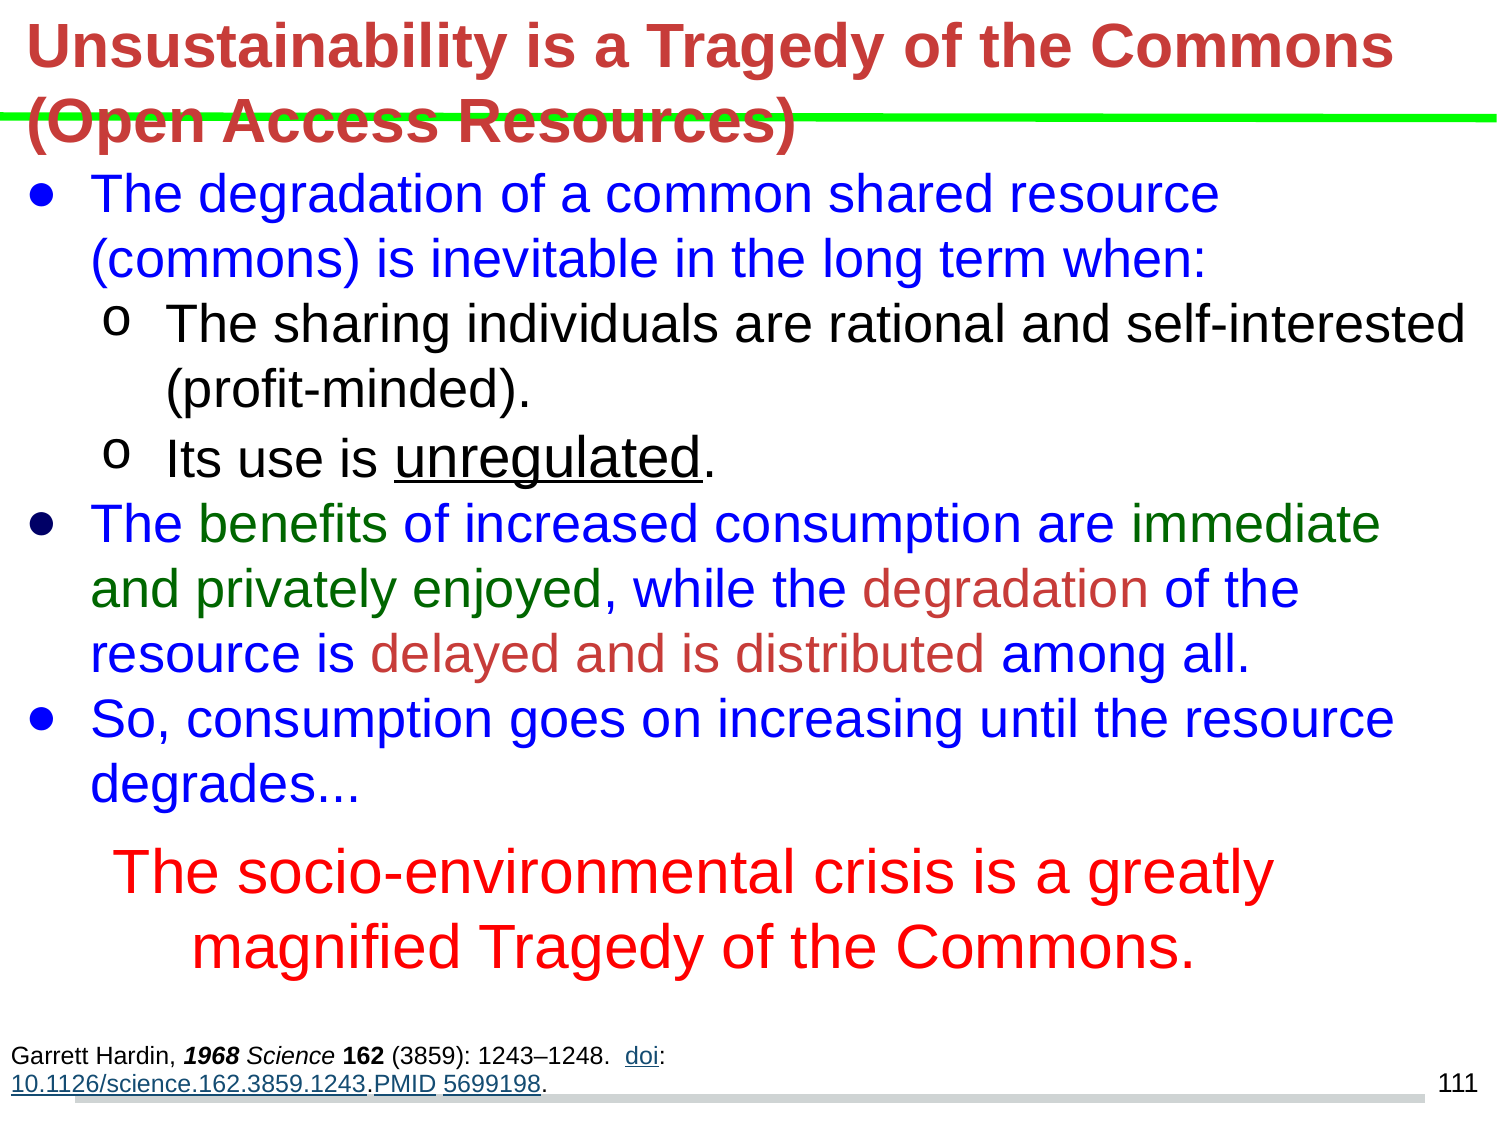

# Unsustainability is a Tragedy of the Commons (Open Access Resources)
The degradation of a common shared resource (commons) is inevitable in the long term when:
The sharing individuals are rational and self-interested (profit-minded).
Its use is unregulated.
The benefits of increased consumption are immediate and privately enjoyed, while the degradation of the resource is delayed and is distributed among all.
So, consumption goes on increasing until the resource degrades...

The socio-environmental crisis is a greatly magnified Tragedy of the Commons.
Garrett Hardin, 1968 Science 162 (3859): 1243–1248.  doi:10.1126/science.162.3859.1243.PMID 5699198.
111